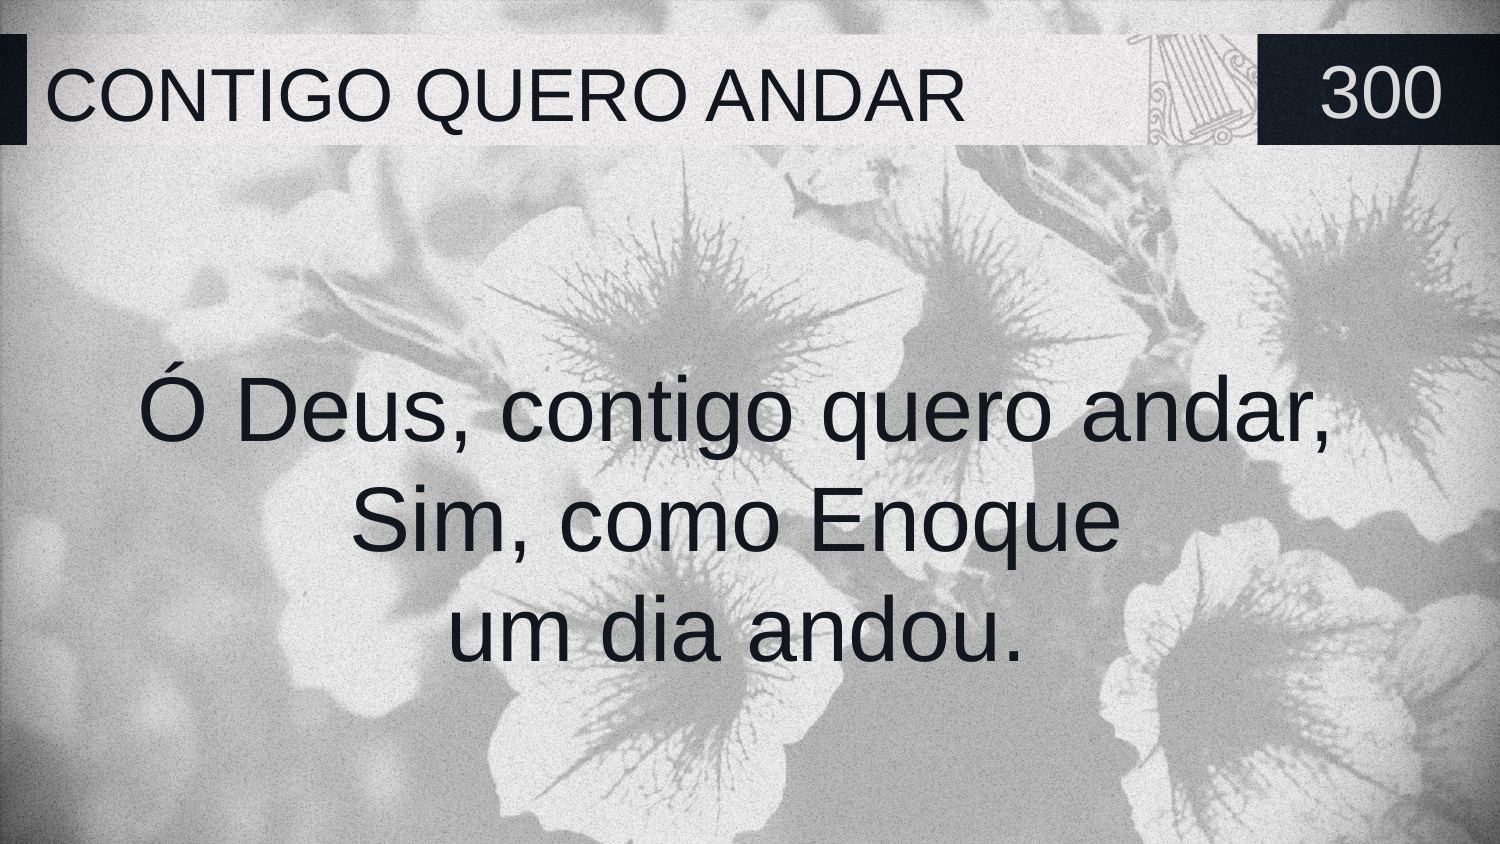

# CONTIGO QUERO ANDAR
300
Ó Deus, contigo quero andar,
Sim, como Enoque
um dia andou.